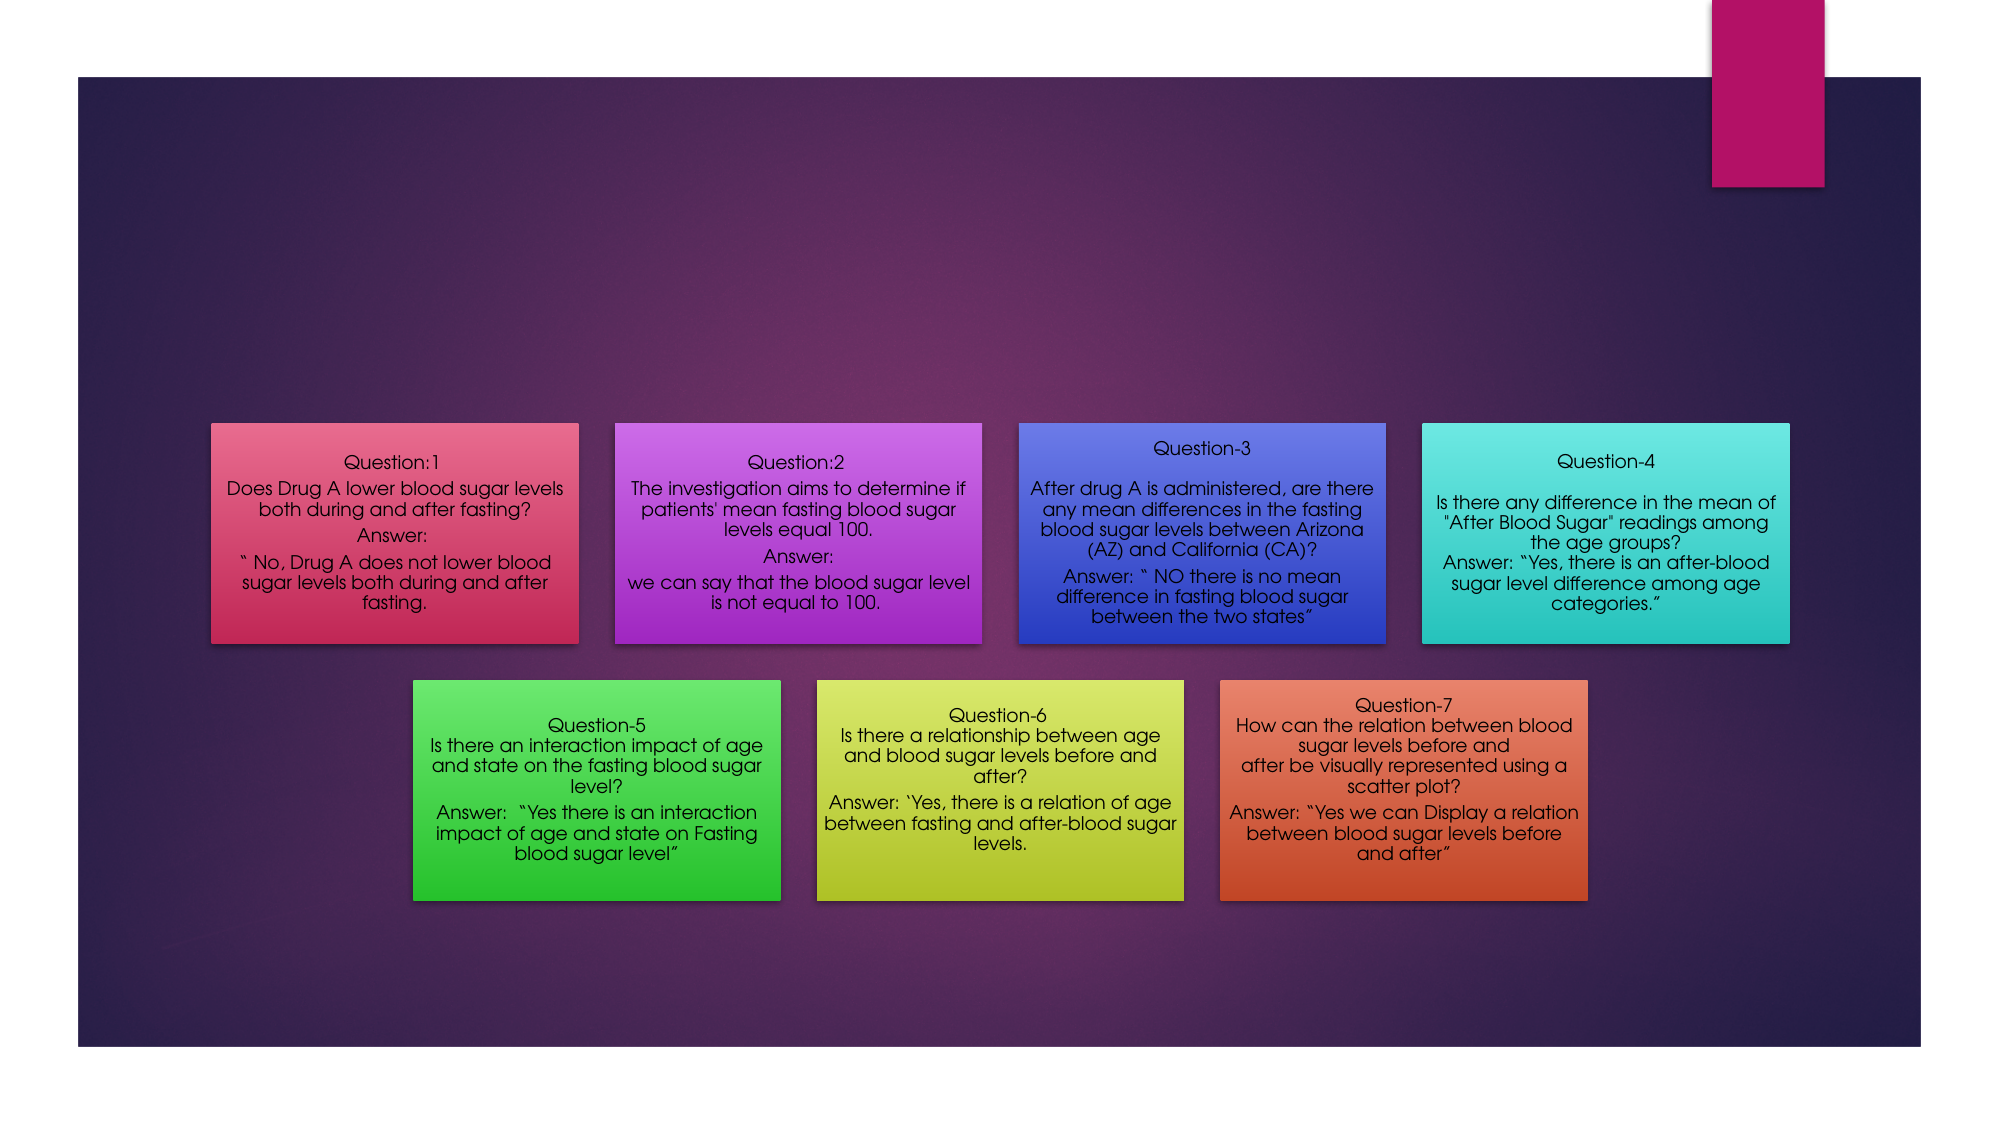

Question:1
Does Drug A lower blood sugar levels both during and after fasting?
Answer:
“ No, Drug A does not lower blood sugar levels both during and after fasting.
Question:2
The investigation aims to determine if patients' mean fasting blood sugar levels equal 100.
Answer:
we can say that the blood sugar level is not equal to 100.
Question-3
After drug A is administered, are there any mean differences in the fasting blood sugar levels between Arizona (AZ) and California (CA)?
Answer: “ NO there is no mean difference in fasting blood sugar between the two states”
Question-4
Is there any difference in the mean of "After Blood Sugar" readings among the age groups?
Answer: “Yes, there is an after-blood sugar level difference among age categories.”
Question-5
Is there an interaction impact of age and state on the fasting blood sugar level?
Answer:  “Yes there is an interaction impact of age and state on Fasting blood sugar level”
Question-6
Is there a relationship between age and blood sugar levels before and after?
Answer: ‘Yes, there is a relation of age between fasting and after-blood sugar levels.
Question-7
How can the relation between blood sugar levels before and after be visually represented using a scatter plot?
Answer: “Yes we can Display a relation between blood sugar levels before and after”